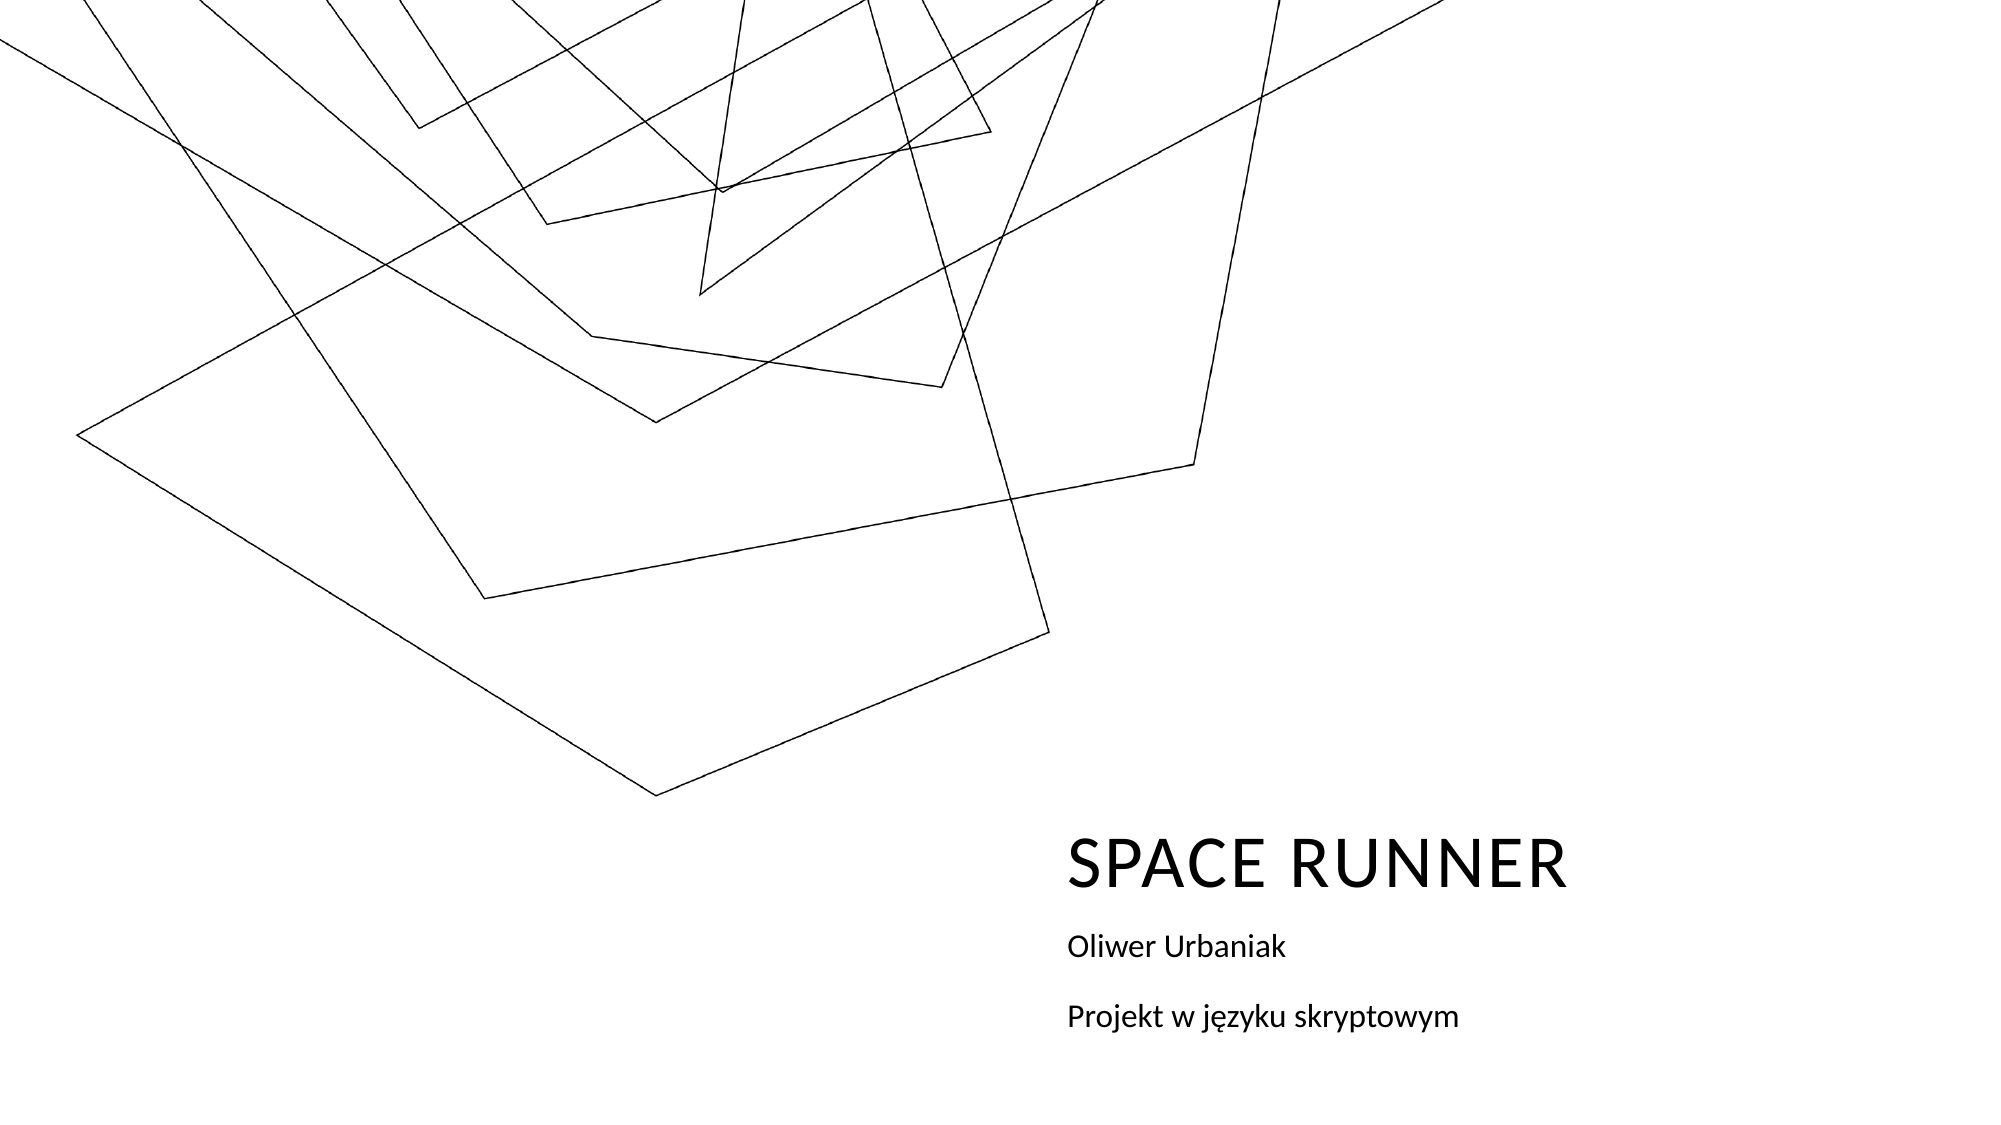

# Space runner
Oliwer Urbaniak
Projekt w języku skryptowym